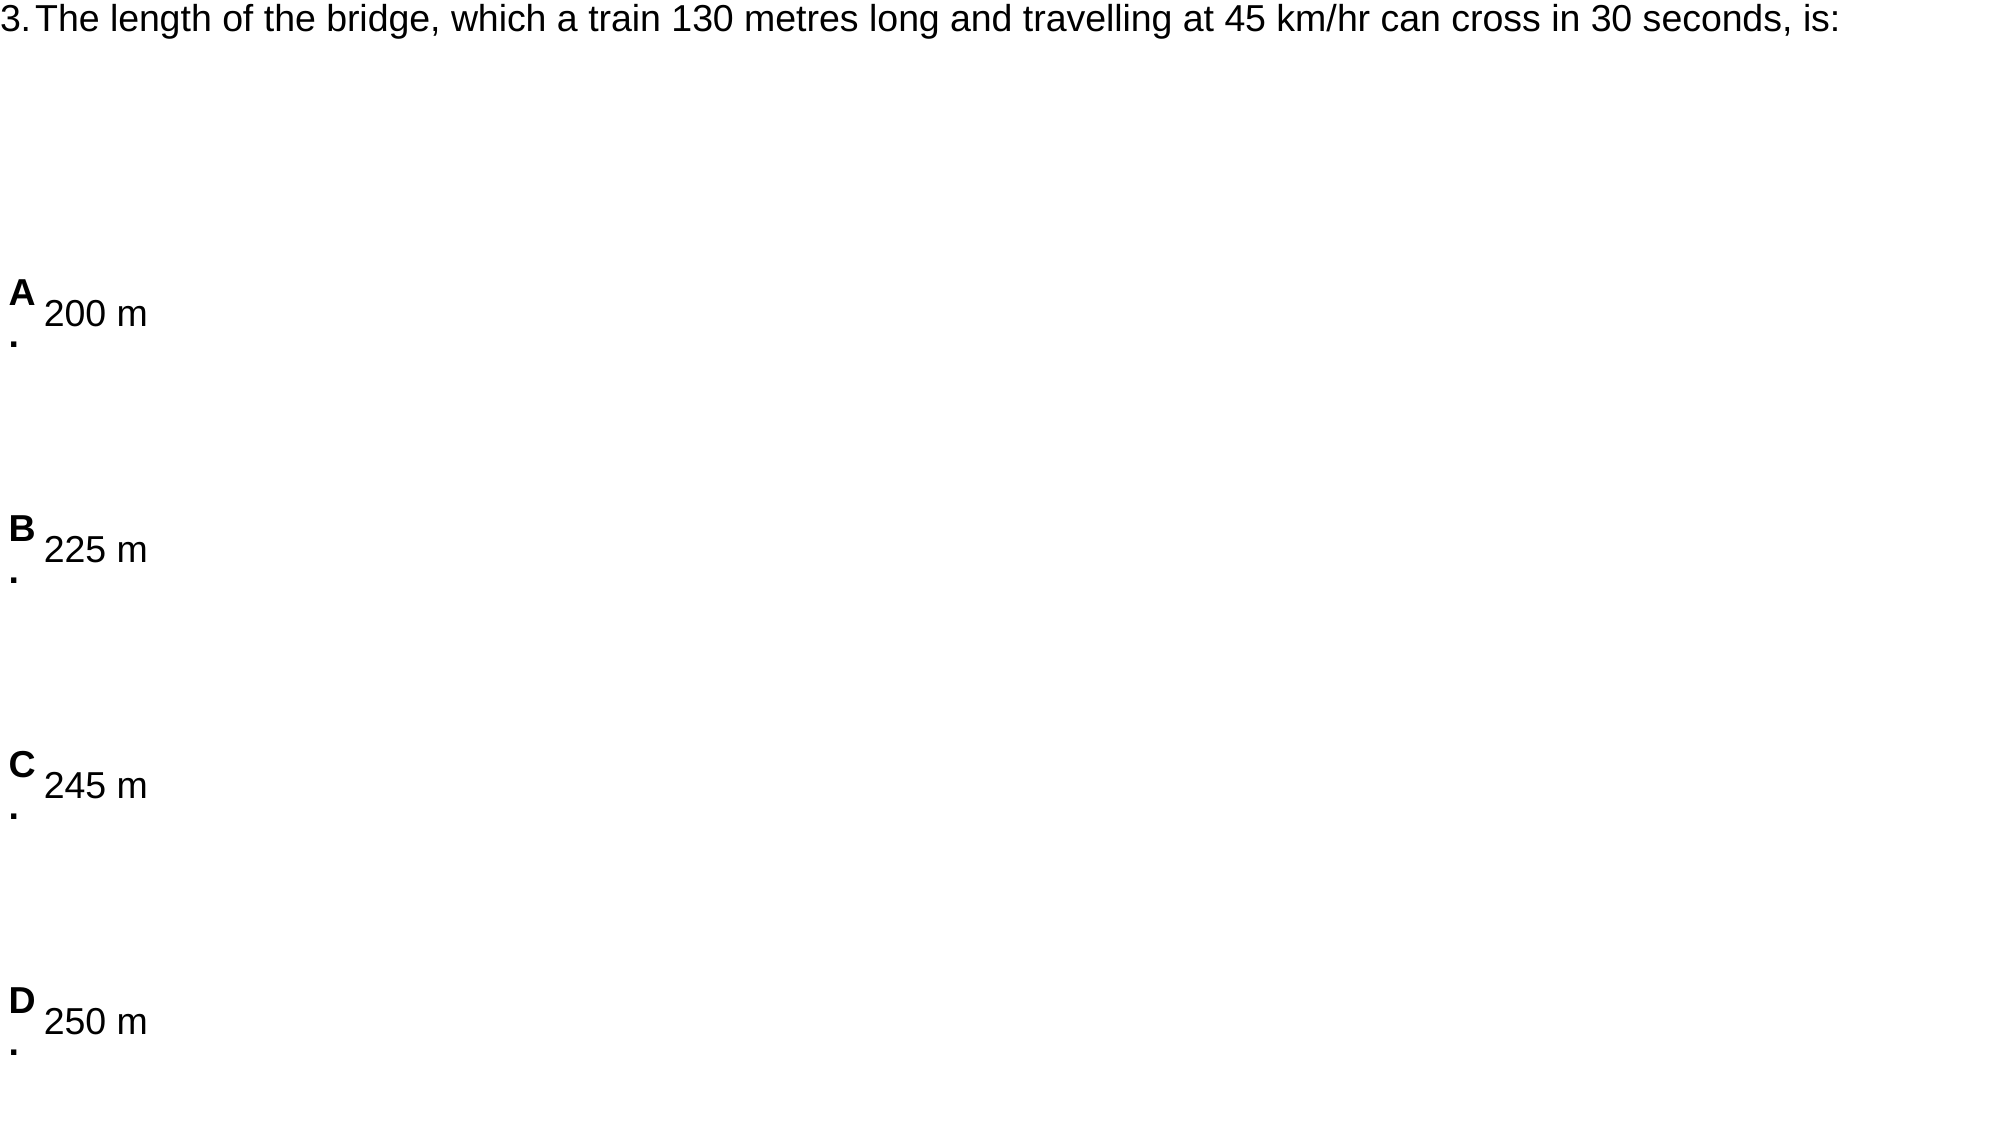

| 3. | The length of the bridge, which a train 130 metres long and travelling at 45 km/hr can cross in 30 seconds, is: |
| --- | --- |
|  |  |
| A. | 200 m |
| B. | 225 m |
| C. | 245 m |
| D. | 250 m |
#